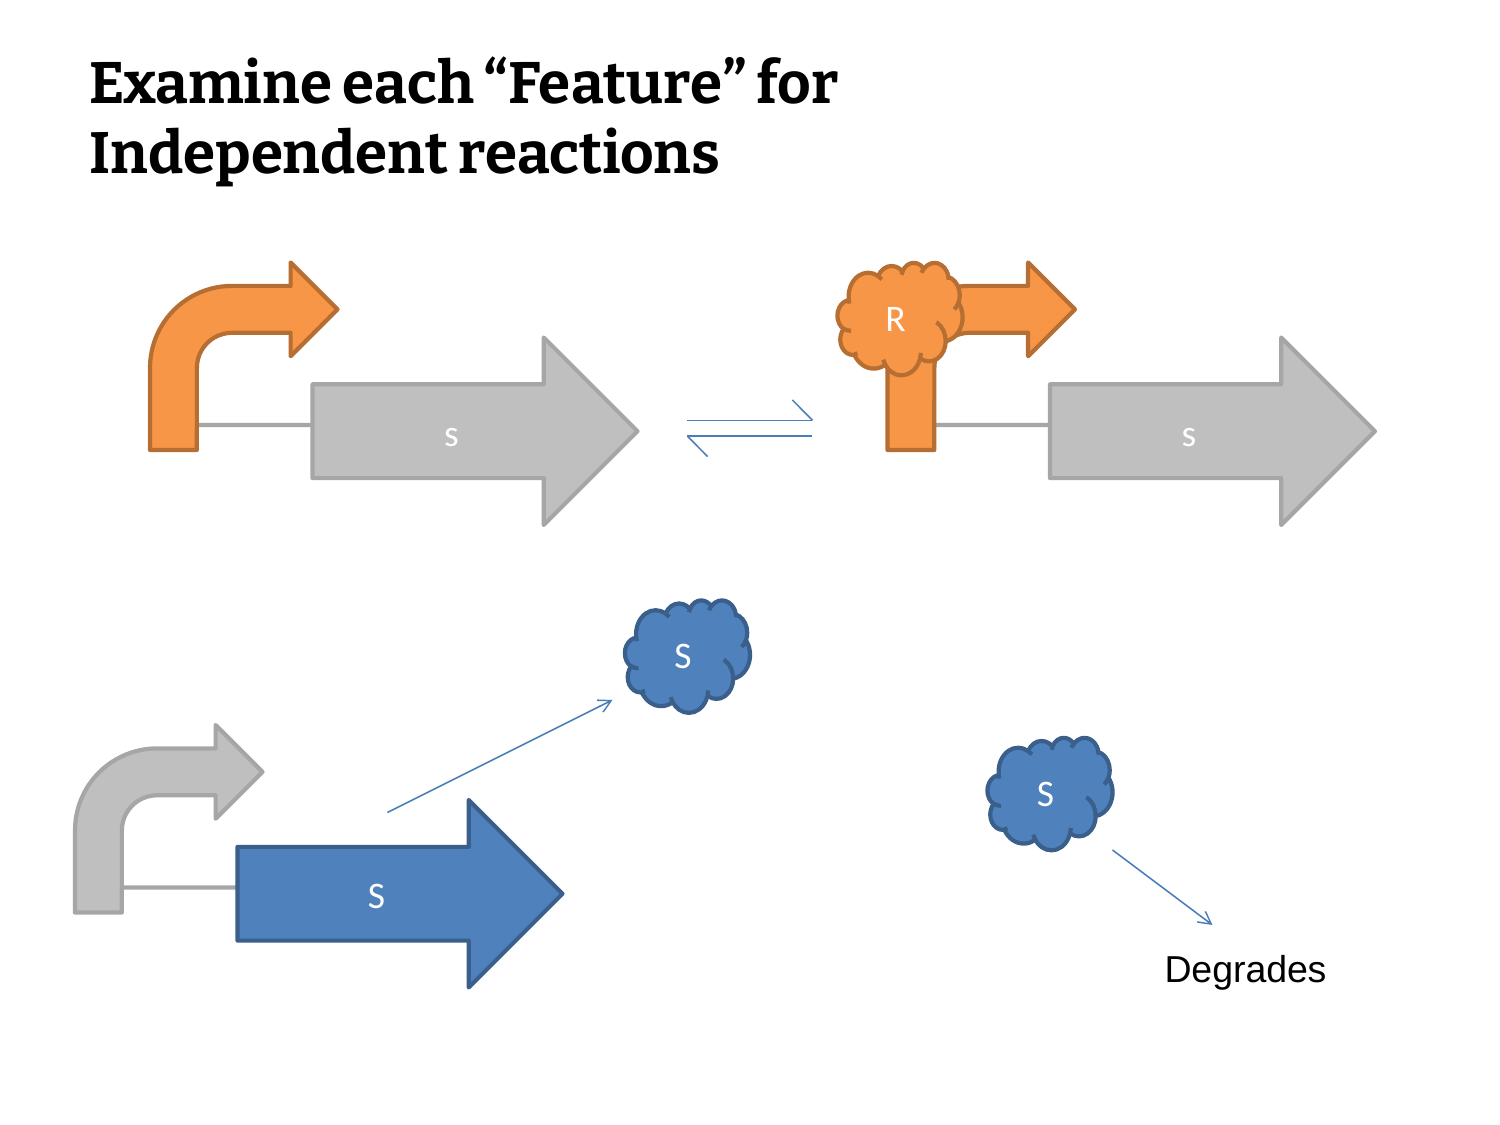

Examine each “Feature” for
Independent reactions

R

s
s
S

S
S
Degrades